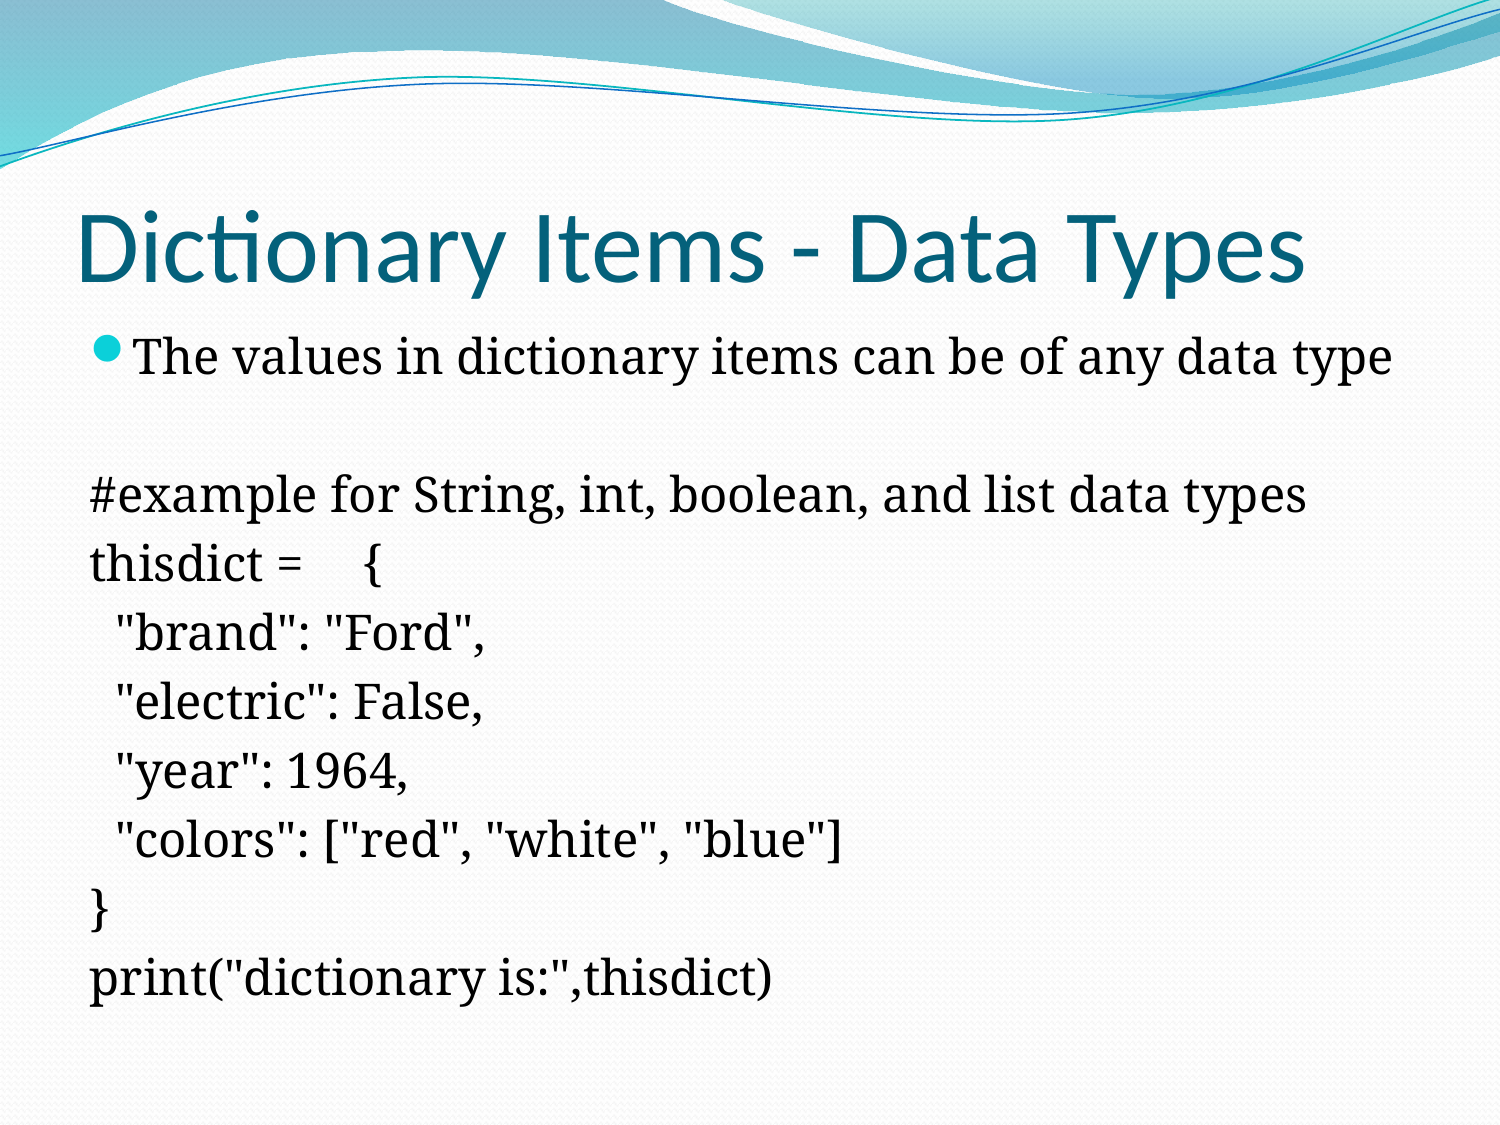

# Dictionary Items - Data Types
The values in dictionary items can be of any data type

#example for String, int, boolean, and list data types
thisdict =	{
  "brand": "Ford",
  "electric": False,
  "year": 1964,
  "colors": ["red", "white", "blue"]
}
print("dictionary is:",thisdict)